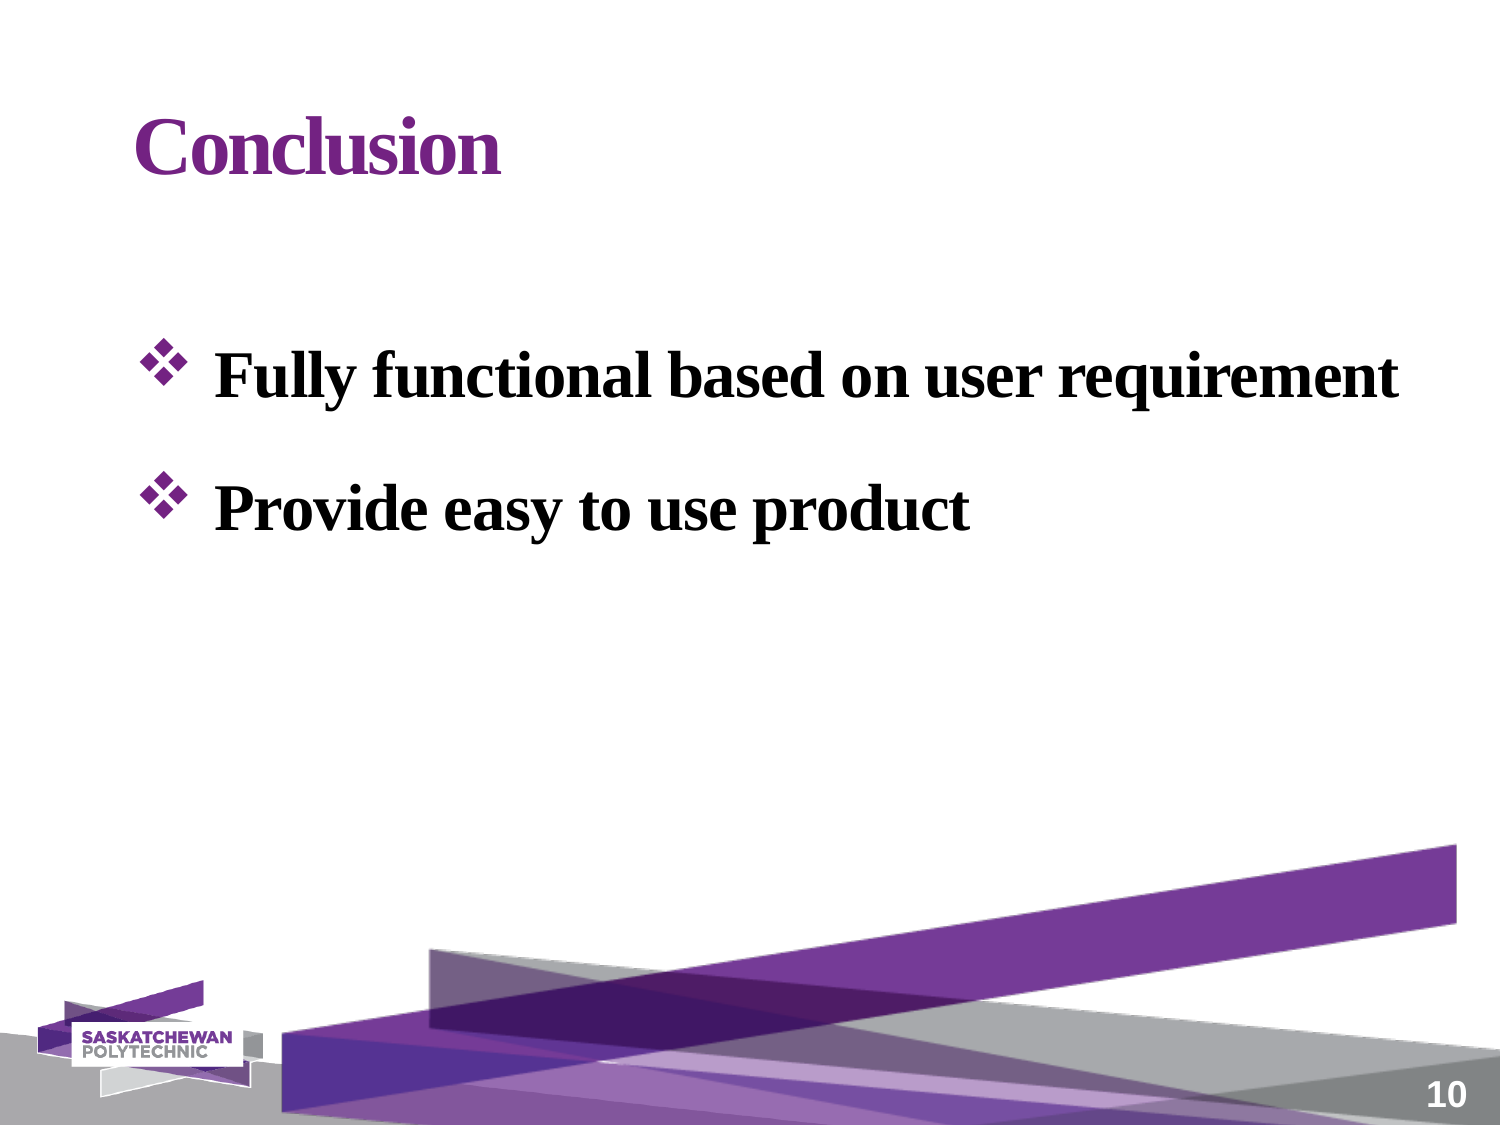

# Conclusion
Fully functional based on user requirement
Provide easy to use product

10